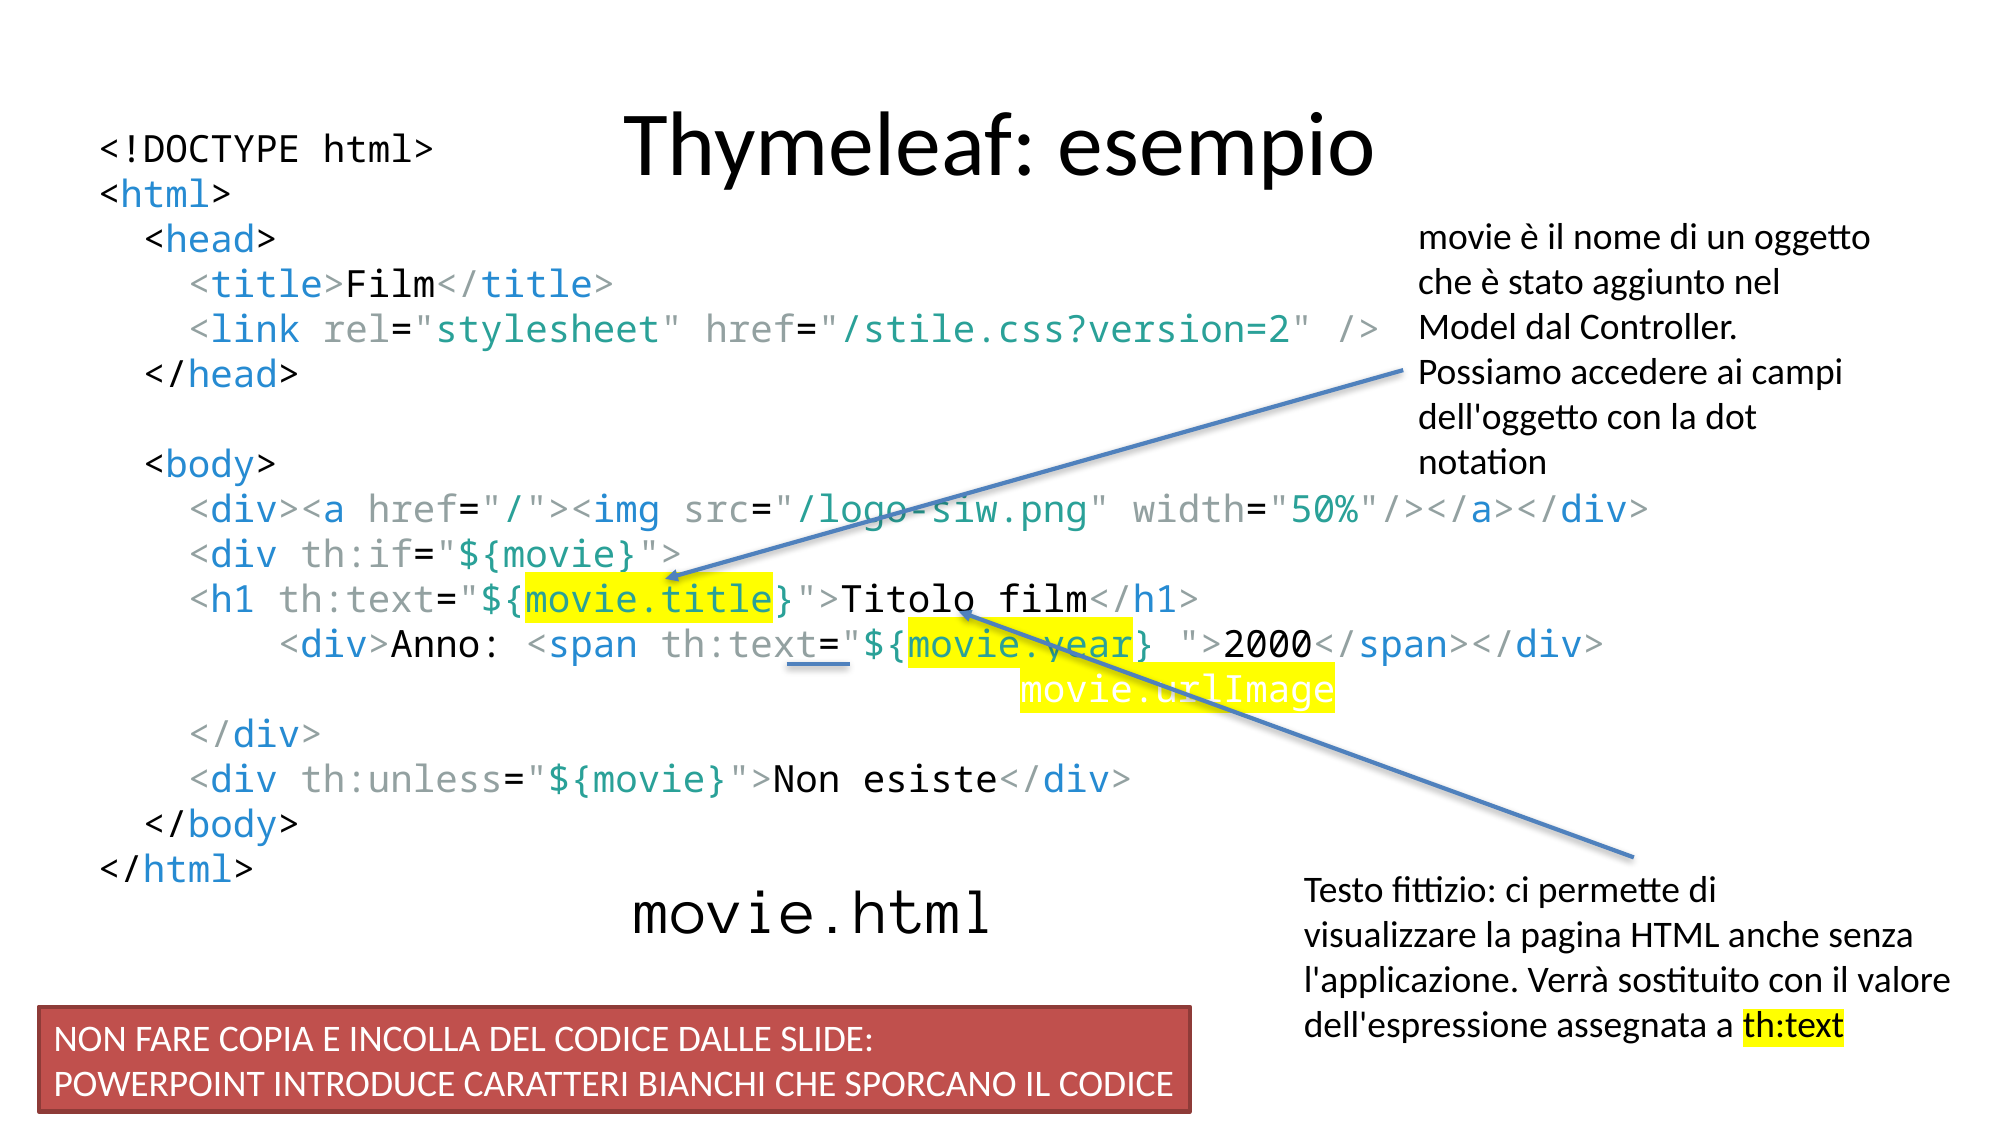

# Thymeleaf: esempio
<!DOCTYPE html>
<html>
  <head>
    <title>Film</title>
    <link rel="stylesheet" href="/stile.css?version=2" />
  </head>
  <body>
    <div><a href="/"><img src="/logo-siw.png" width="50%"/></a></div>
    <div th:if="${movie}">
    <h1 th:text="${movie.title}">Titolo film</h1>
        <div>Anno: <span th:text="${movie.year} ">2000</span></div>
        <span><img width="30%" th:src="${movie.urlImage}" /></span>
    </div>
    <div th:unless="${movie}">Non esiste</div>
  </body>
</html>
movie è il nome di un oggetto che è stato aggiunto nel Model dal Controller. Possiamo accedere ai campi dell'oggetto con la dot notation
Testo fittizio: ci permette di
visualizzare la pagina HTML anche senza
l'applicazione. Verrà sostituito con il valore
dell'espressione assegnata a th:text
movie.html
NON FARE COPIA E INCOLLA DEL CODICE DALLE SLIDE:
POWERPOINT INTRODUCE CARATTERI BIANCHI CHE SPORCANO IL CODICE